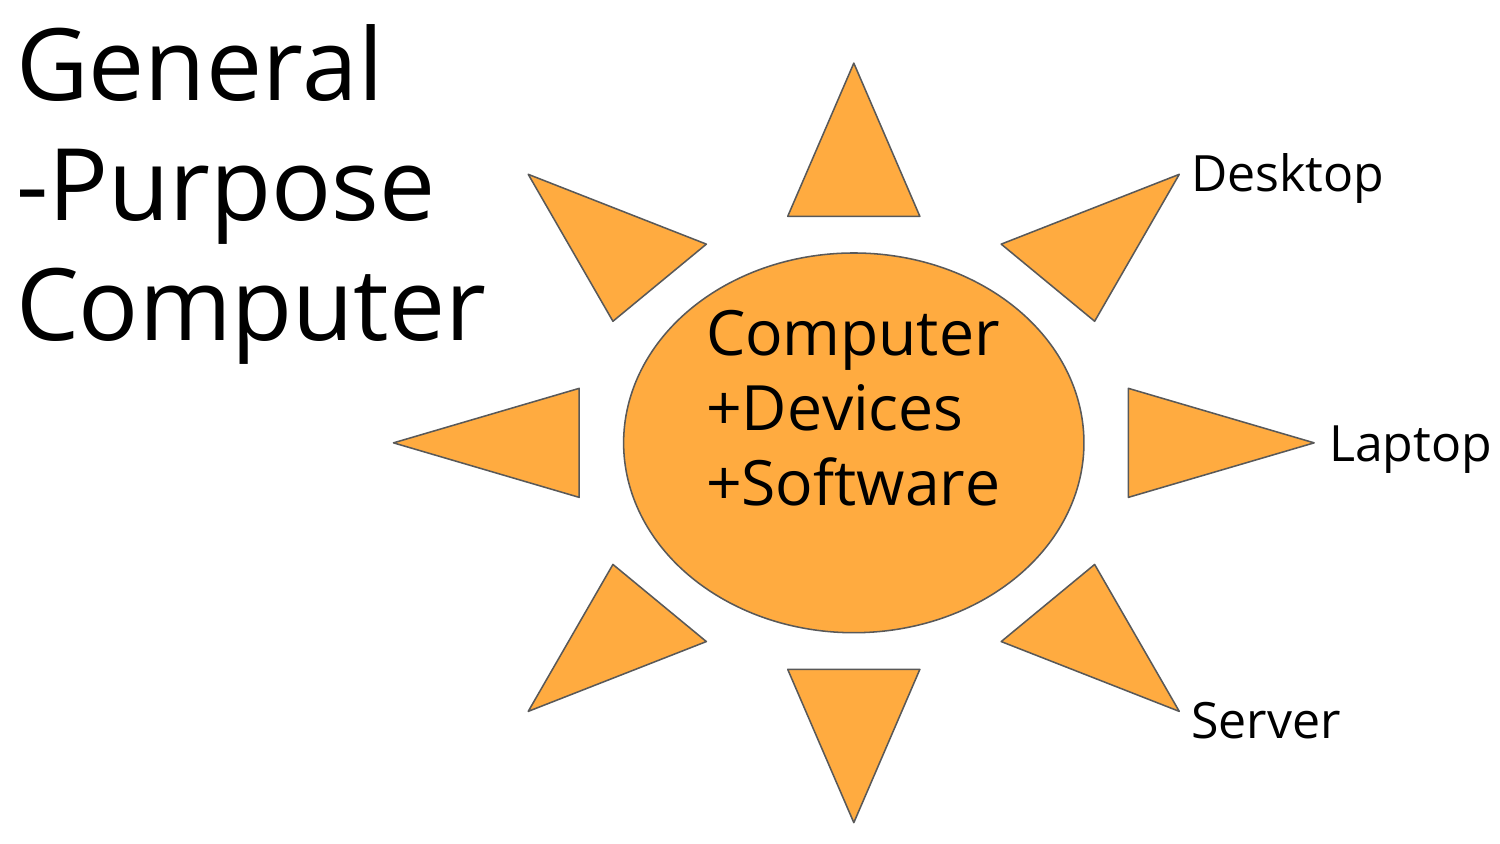

# General
-Purpose Computer
Computer +Devices +Software
Desktop
Laptop
Server